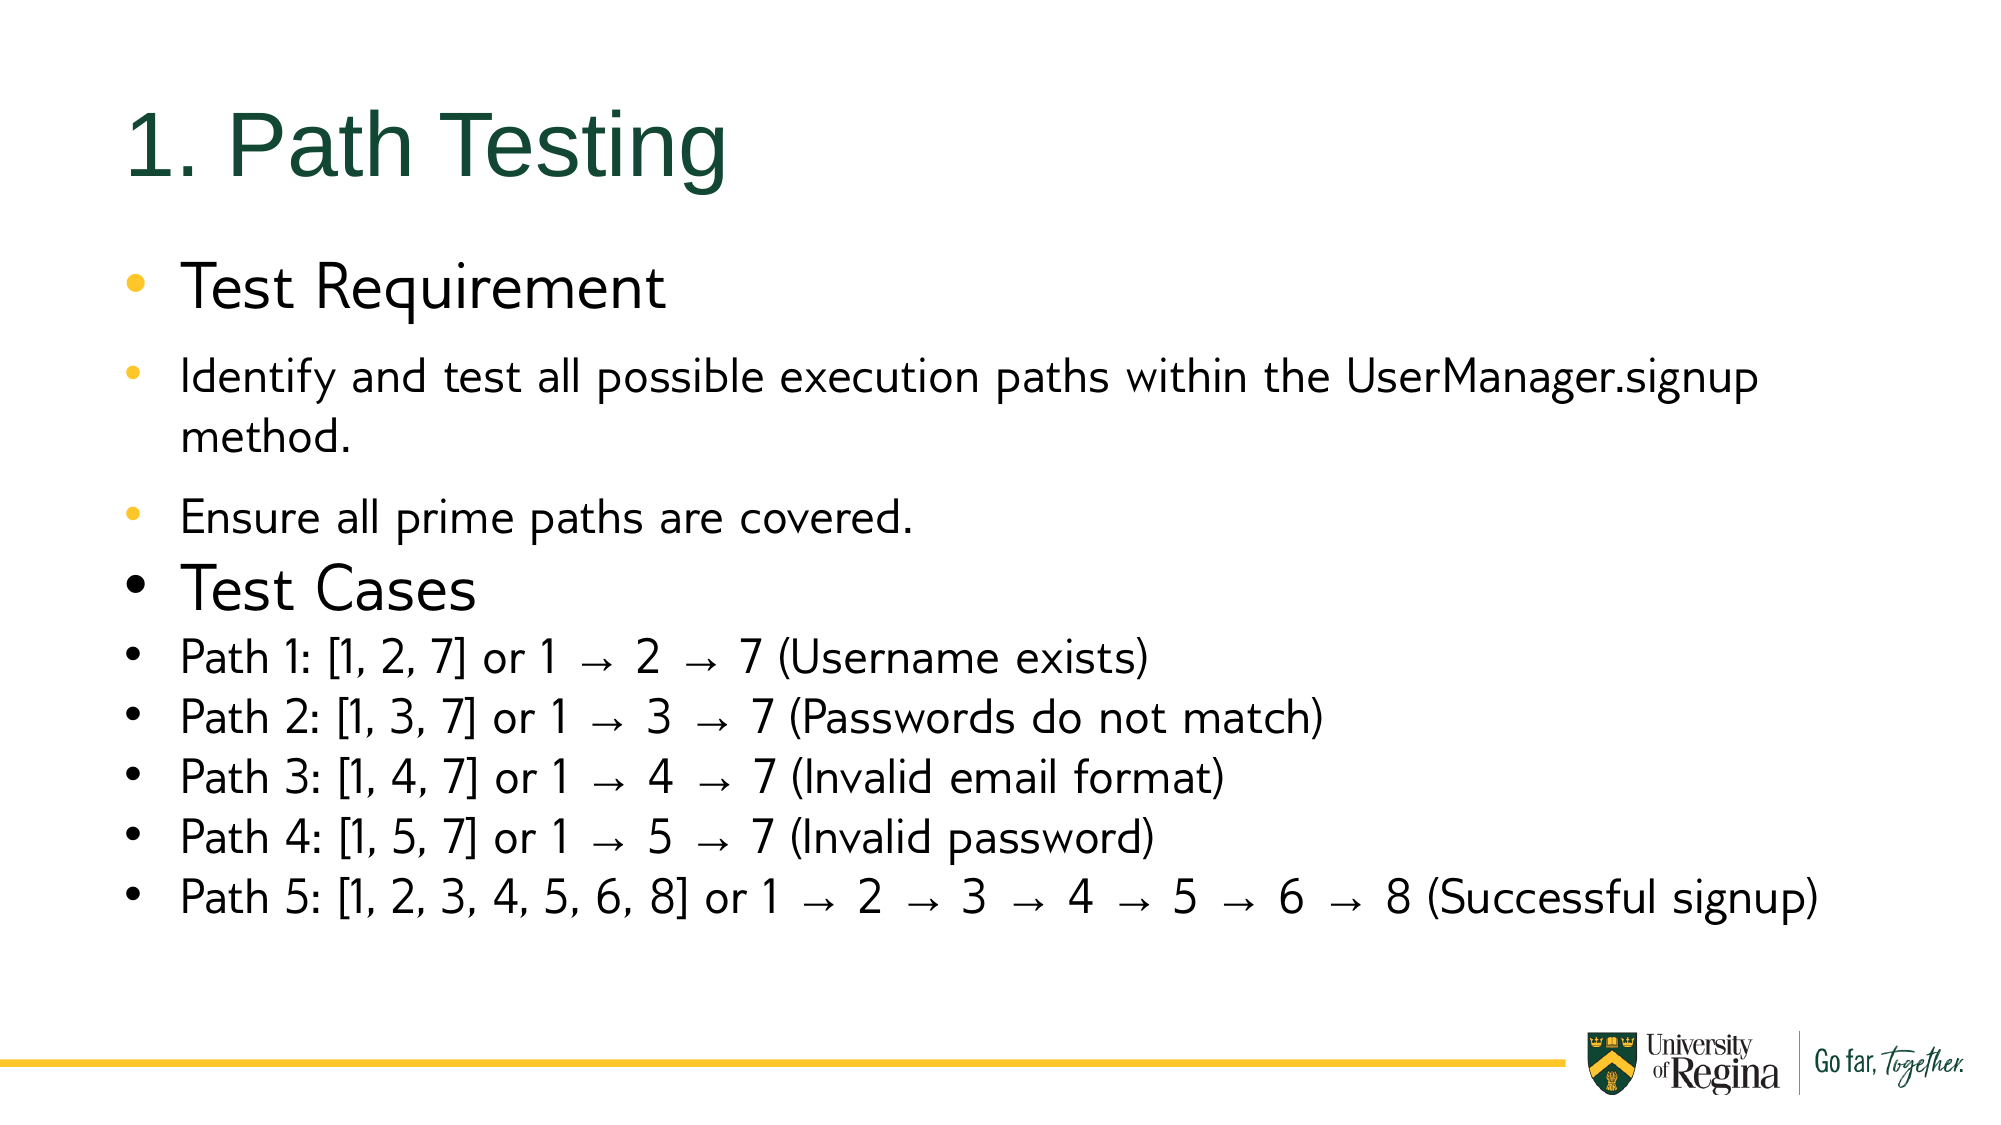

1. Path Testing
Test Requirement
Identify and test all possible execution paths within the UserManager.signup method.
Ensure all prime paths are covered.
Test Cases
Path 1: [1, 2, 7] or 1 → 2 → 7 (Username exists)
Path 2: [1, 3, 7] or 1 → 3 → 7 (Passwords do not match)
Path 3: [1, 4, 7] or 1 → 4 → 7 (Invalid email format)
Path 4: [1, 5, 7] or 1 → 5 → 7 (Invalid password)
Path 5: [1, 2, 3, 4, 5, 6, 8] or 1 → 2 → 3 → 4 → 5 → 6 → 8 (Successful signup)